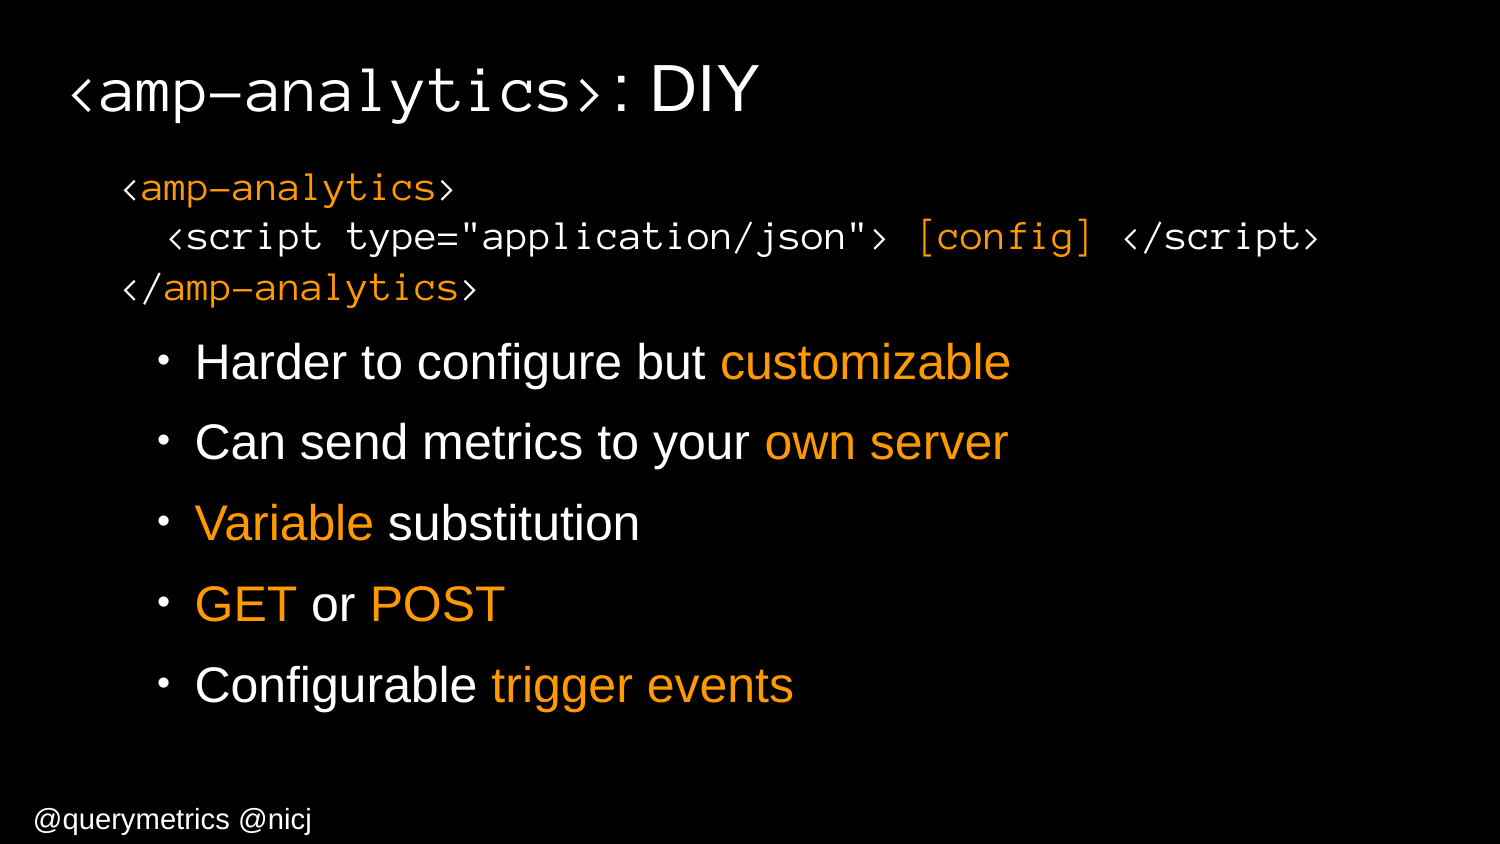

# <amp-analytics>: DIY
<amp-analytics>
  <script type="application/json"> [config] </script>
</amp-analytics>
Harder to configure but customizable
Can send metrics to your own server
Variable substitution
GET or POST
Configurable trigger events